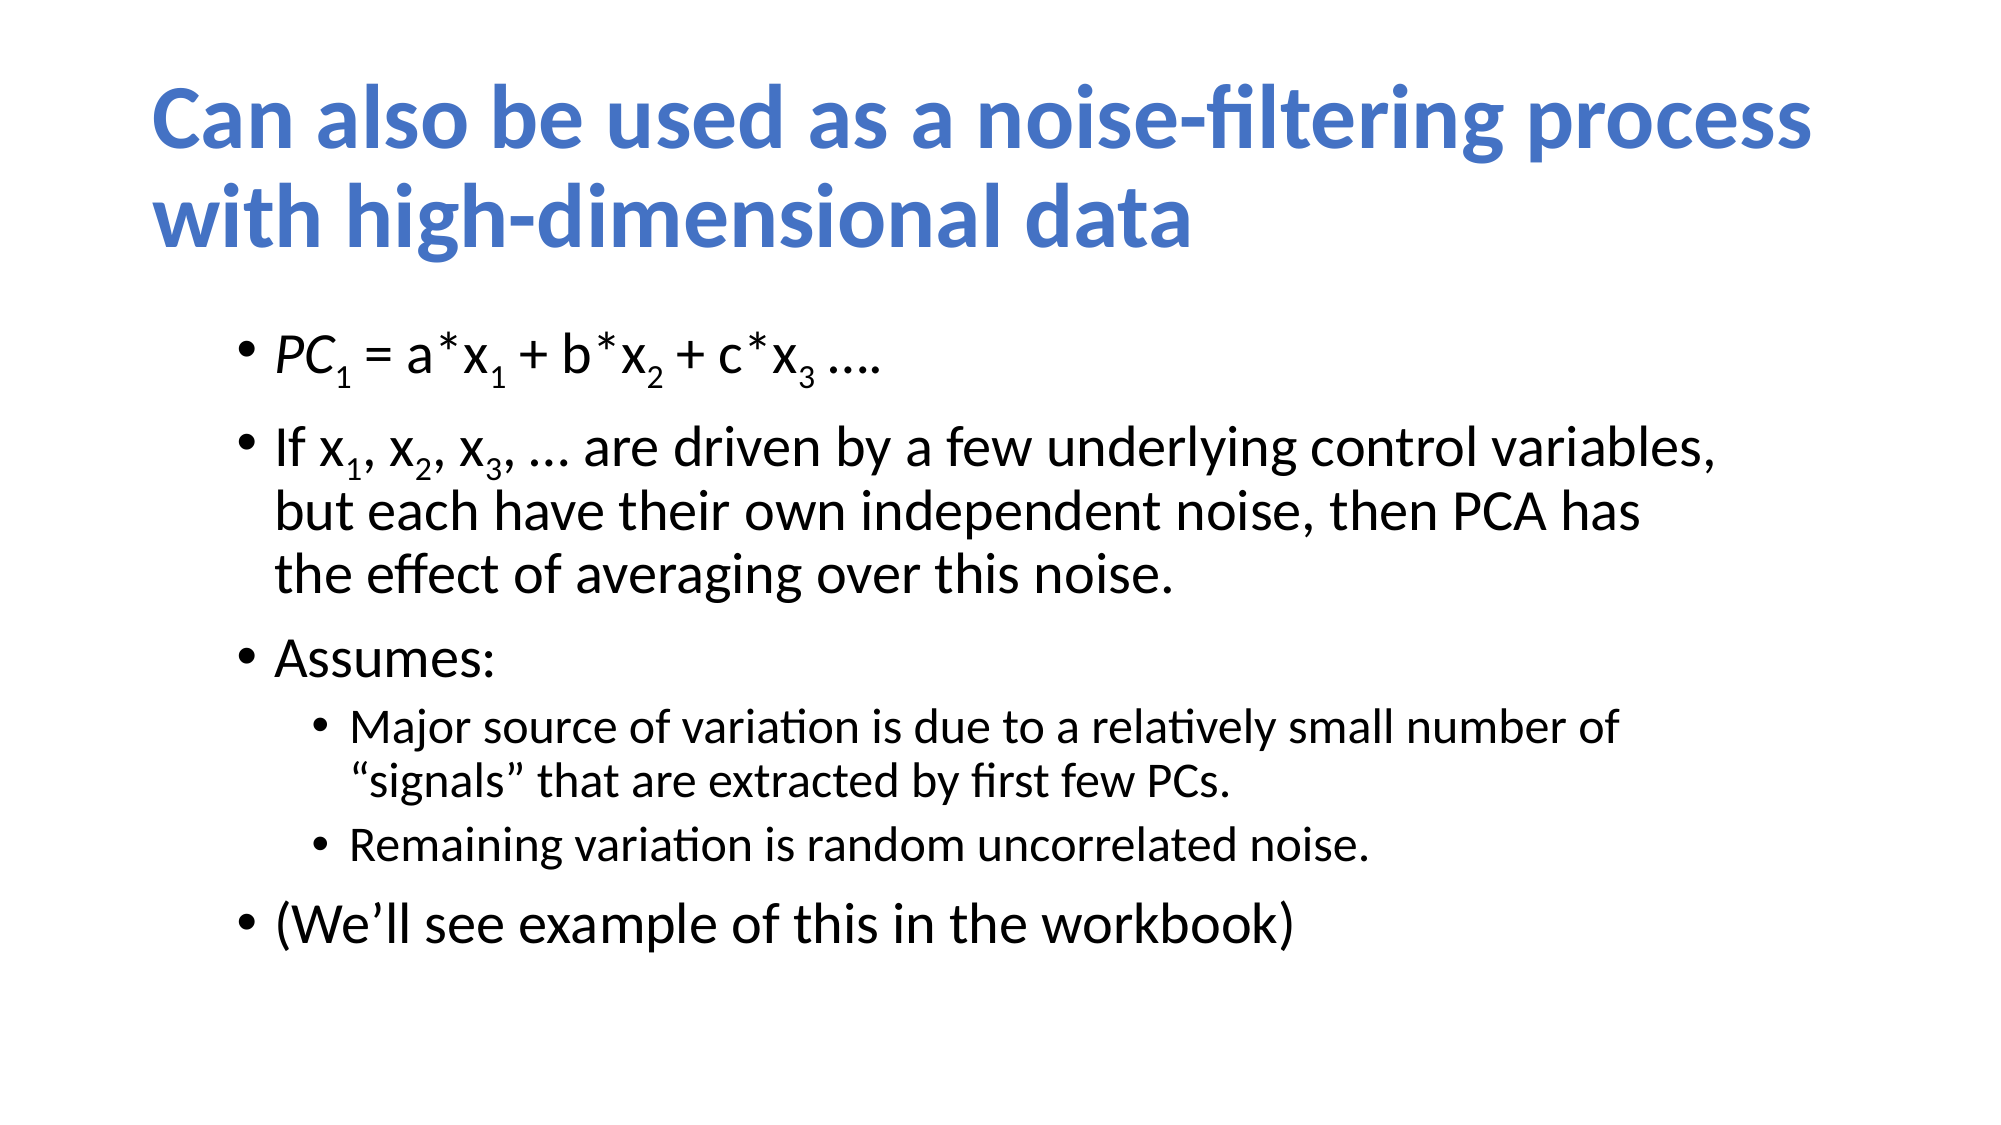

# Can also be used as a noise-filtering process with high-dimensional data
PC1 = a*x1 + b*x2 + c*x3 ….
If x1, x2, x3, … are driven by a few underlying control variables, but each have their own independent noise, then PCA has the effect of averaging over this noise.
Assumes:
Major source of variation is due to a relatively small number of “signals” that are extracted by first few PCs.
Remaining variation is random uncorrelated noise.
(We’ll see example of this in the workbook)